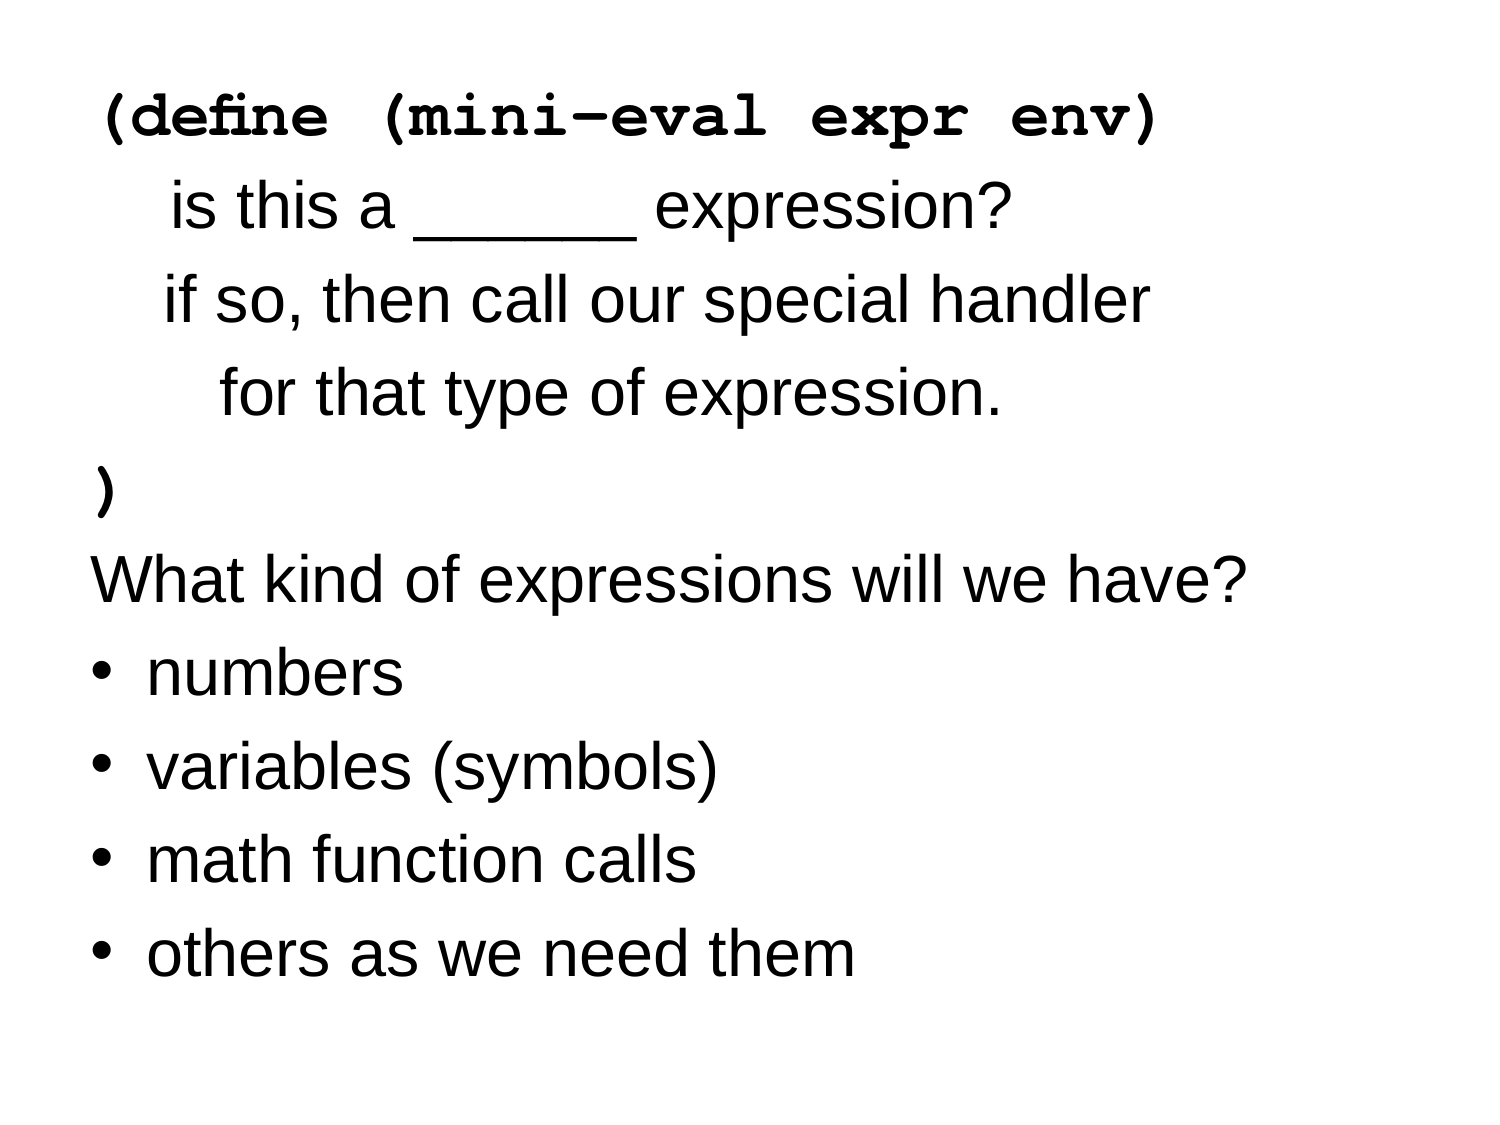

(define (mini-eval expr env)
  is this a ______ expression?
    if so, then call our special handler
       for that type of expression.
)
What kind of expressions will we have?
numbers
variables (symbols)
math function calls
others as we need them